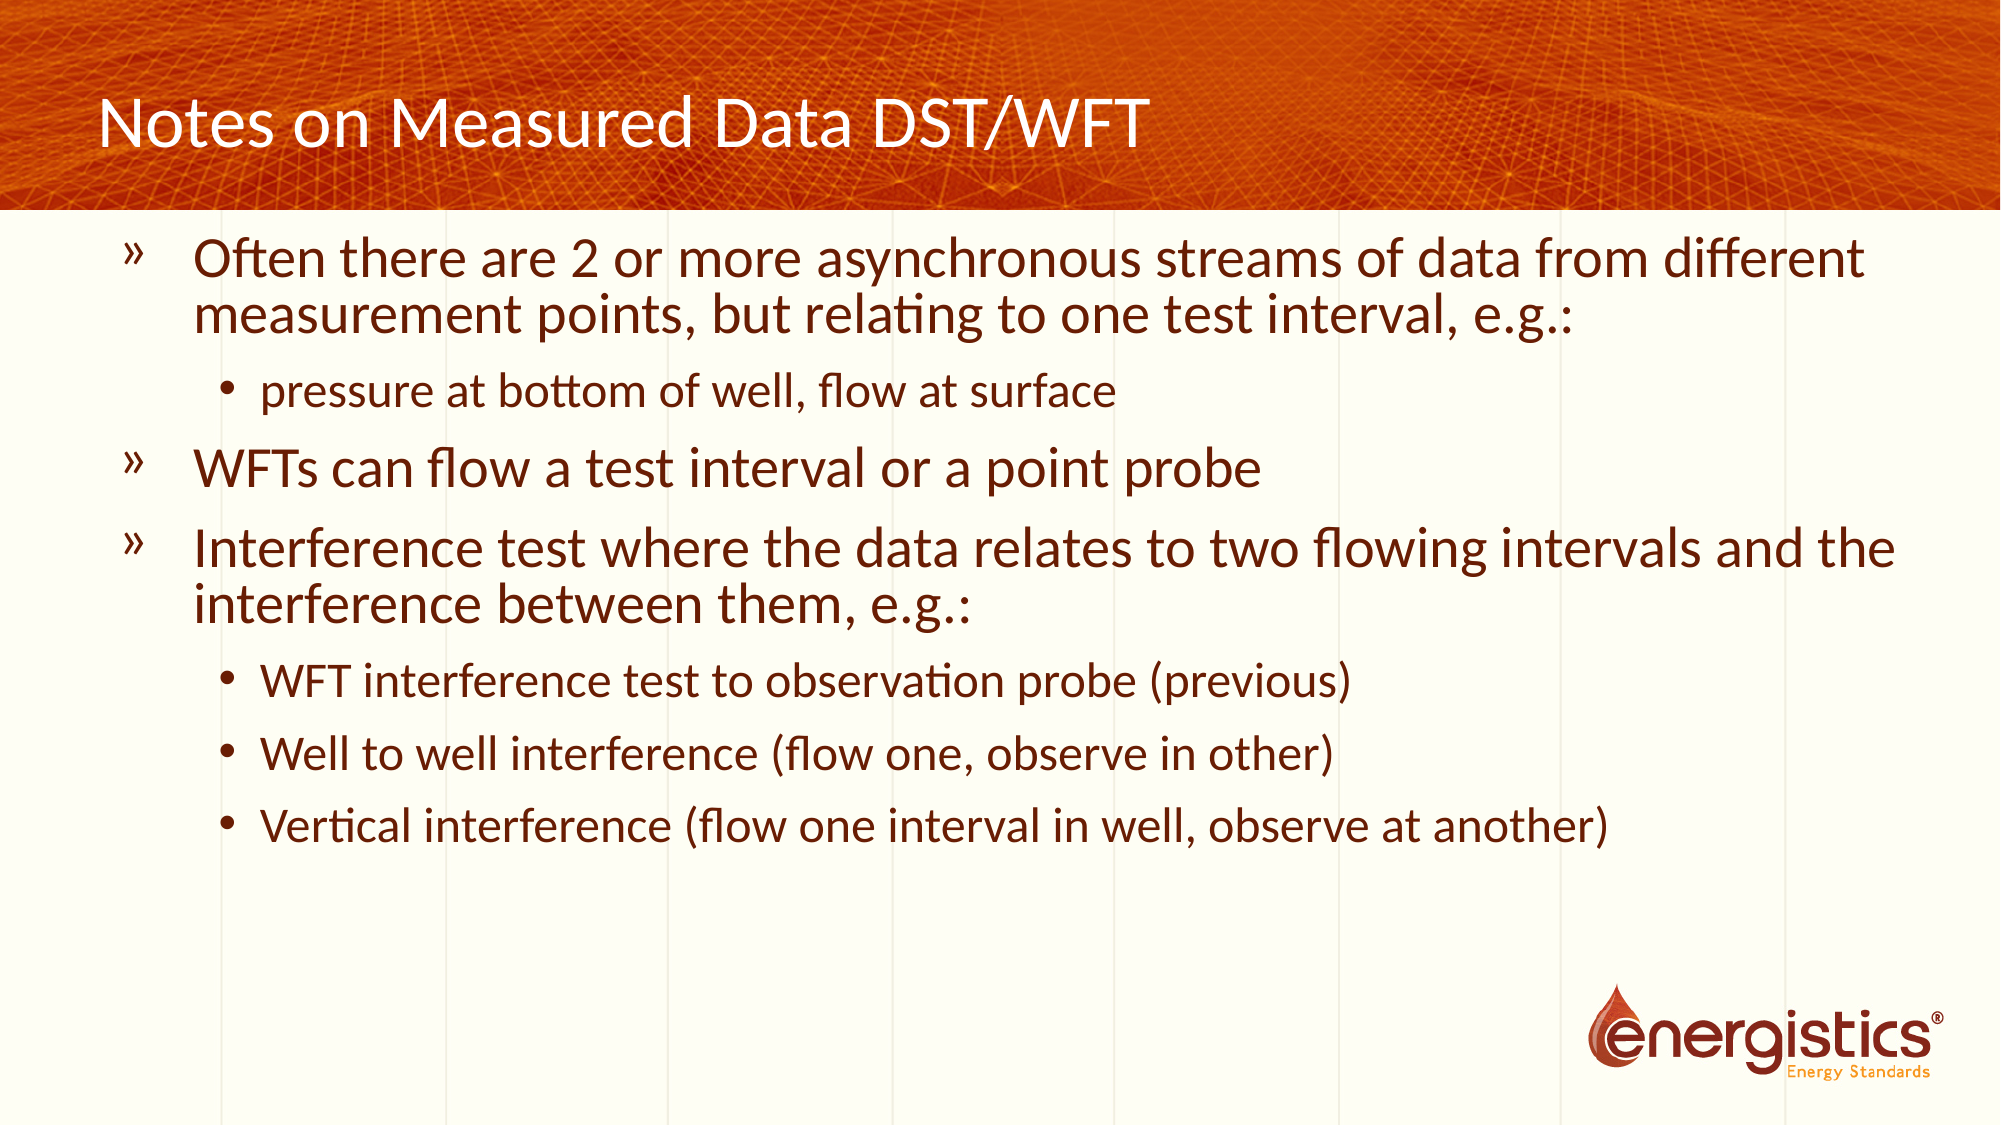

# Notes on Measured Data DST/WFT
Often there are 2 or more asynchronous streams of data from different measurement points, but relating to one test interval, e.g.:
pressure at bottom of well, flow at surface
WFTs can flow a test interval or a point probe
Interference test where the data relates to two flowing intervals and the interference between them, e.g.:
WFT interference test to observation probe (previous)
Well to well interference (flow one, observe in other)
Vertical interference (flow one interval in well, observe at another)